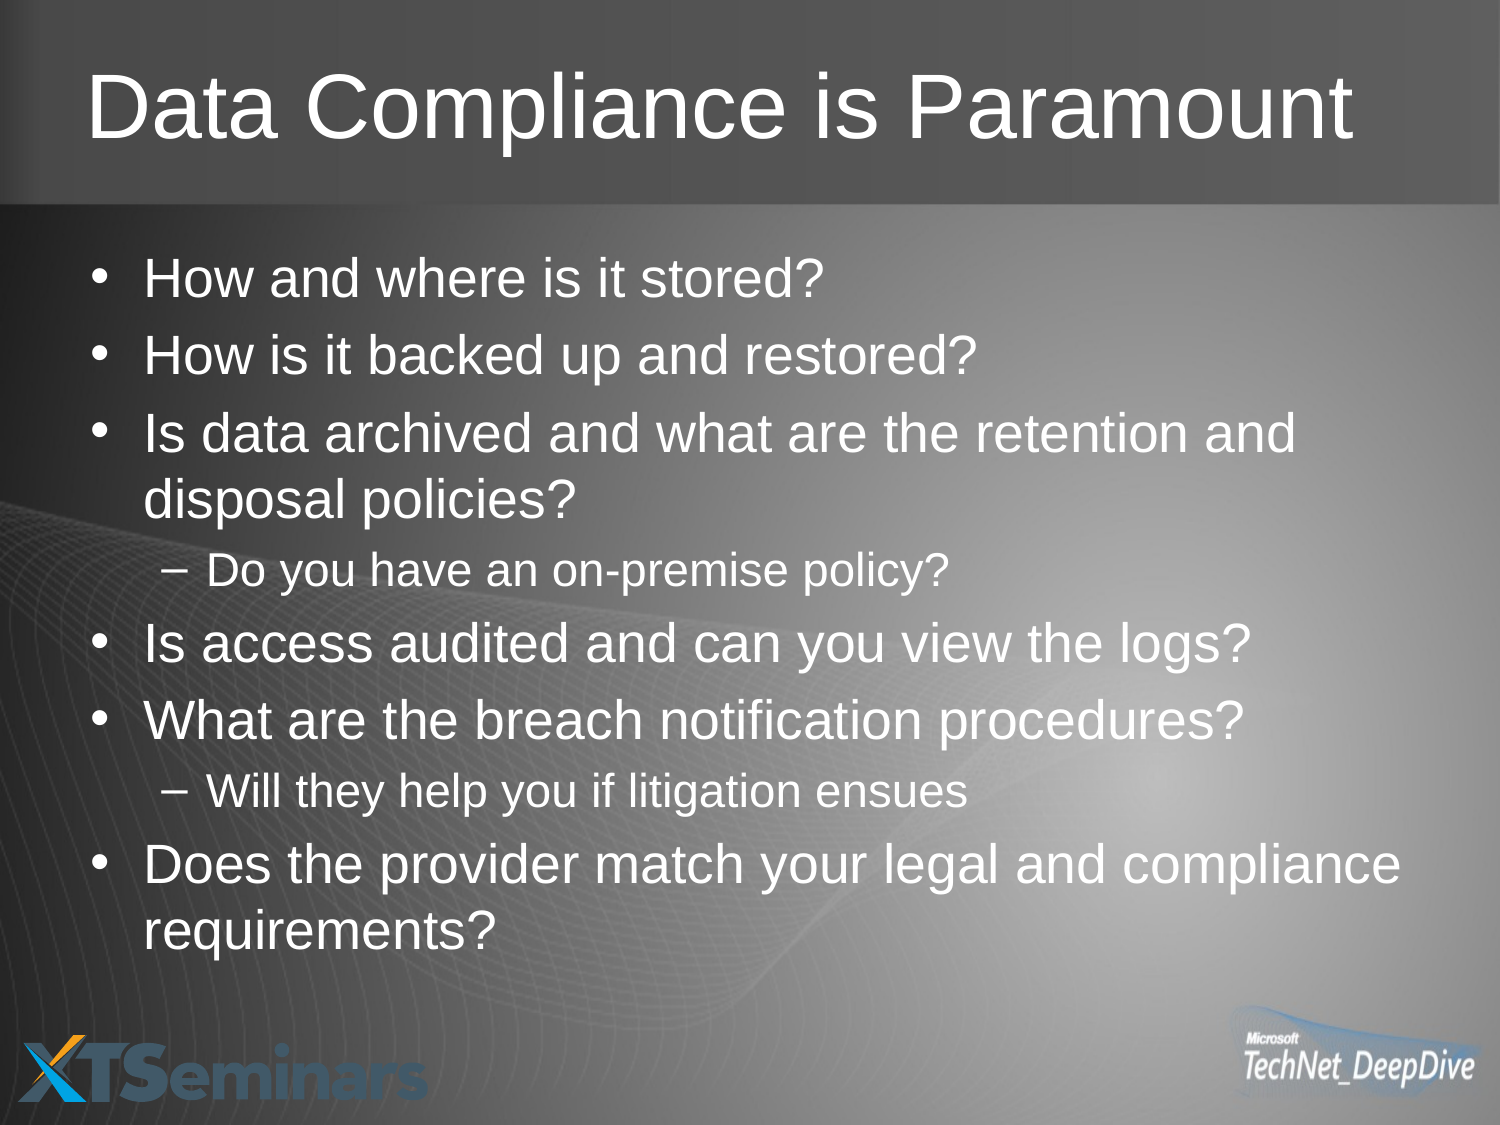

# Data Compliance is Paramount
How and where is it stored?
How is it backed up and restored?
Is data archived and what are the retention and disposal policies?
Do you have an on-premise policy?
Is access audited and can you view the logs?
What are the breach notification procedures?
Will they help you if litigation ensues
Does the provider match your legal and compliance requirements?